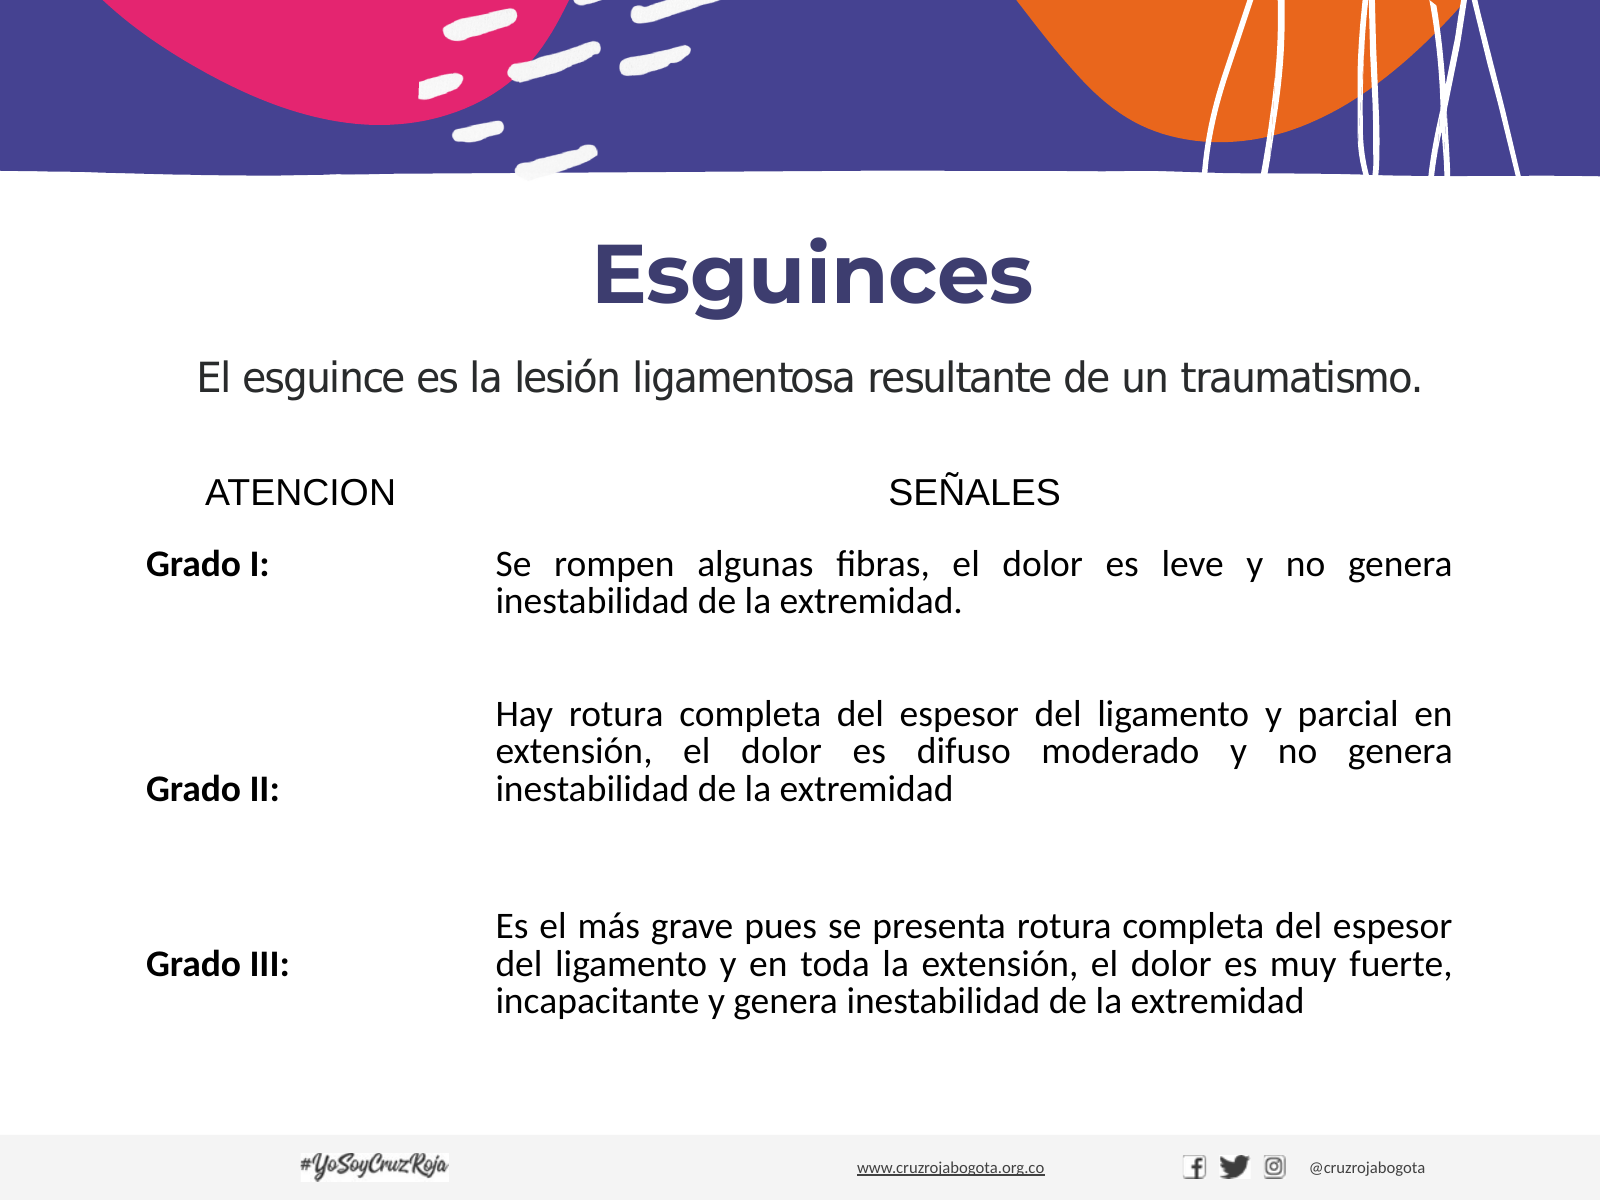

# Esguinces
El esguince es la lesión ligamentosa resultante de un traumatismo.
| ATENCION | SEÑALES |
| --- | --- |
| Grado I: | Se rompen algunas fibras, el dolor es leve y no genera inestabilidad de la extremidad. |
| Grado II: | Hay rotura completa del espesor del ligamento y parcial en extensión, el dolor es difuso moderado y no genera inestabilidad de la extremidad |
| Grado III: | Es el más grave pues se presenta rotura completa del espesor del ligamento y en toda la extensión, el dolor es muy fuerte, incapacitante y genera inestabilidad de la extremidad |

www.cruzrojabogota.org.co
@cruzrojabogota